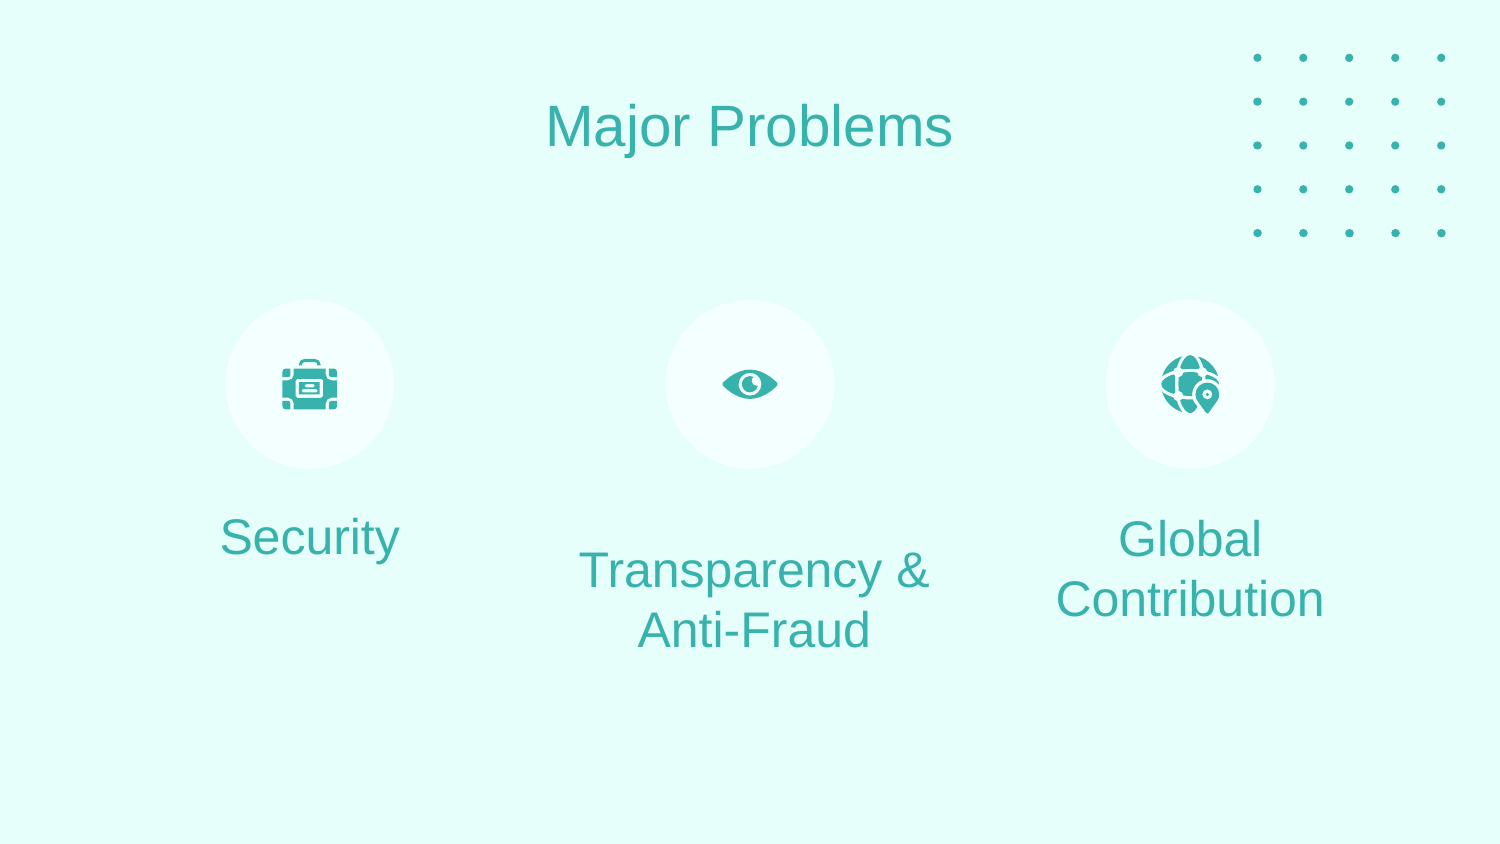

# Major Problems

Security
Transparency &
Anti-Fraud
Global Contribution